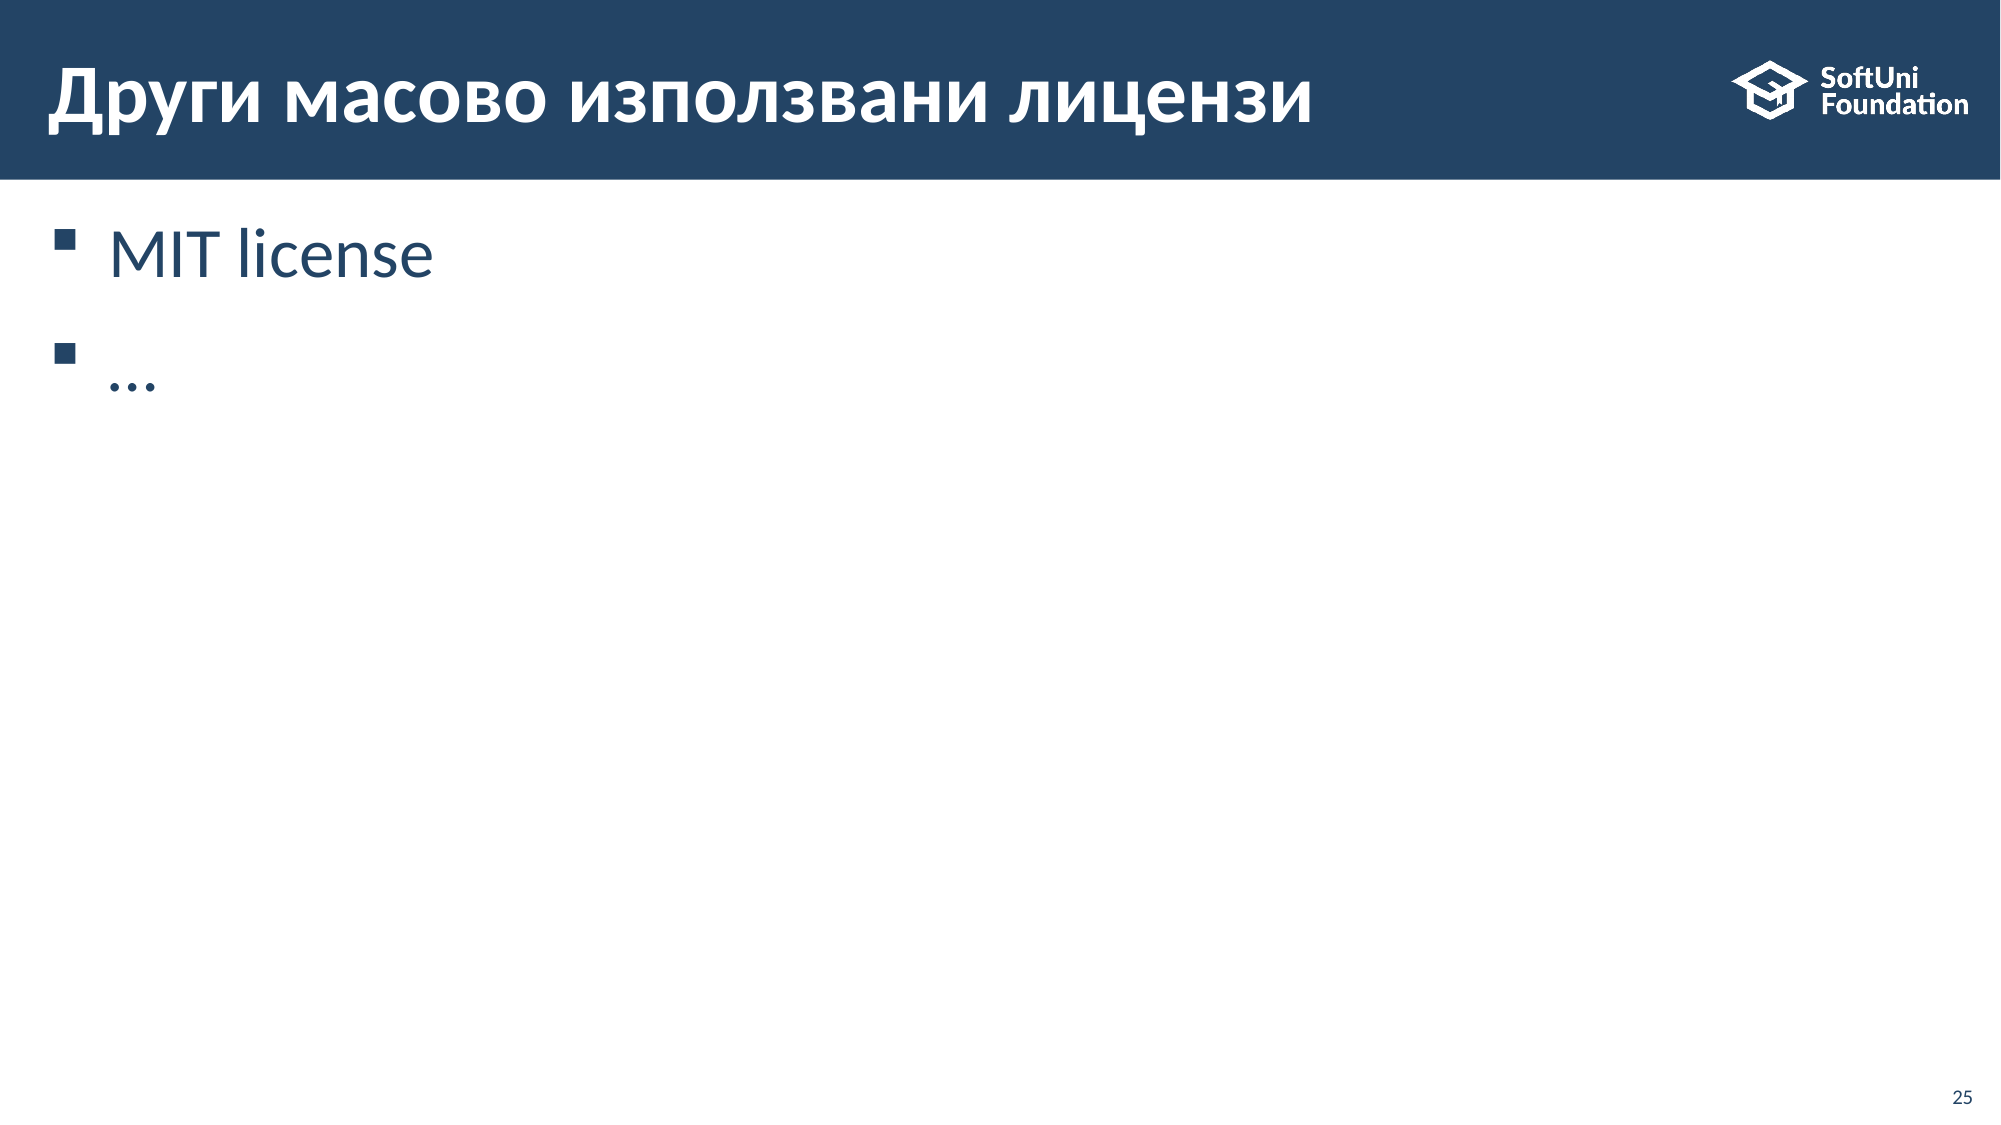

# Други масово използвани лицензи
MIT license
…
25